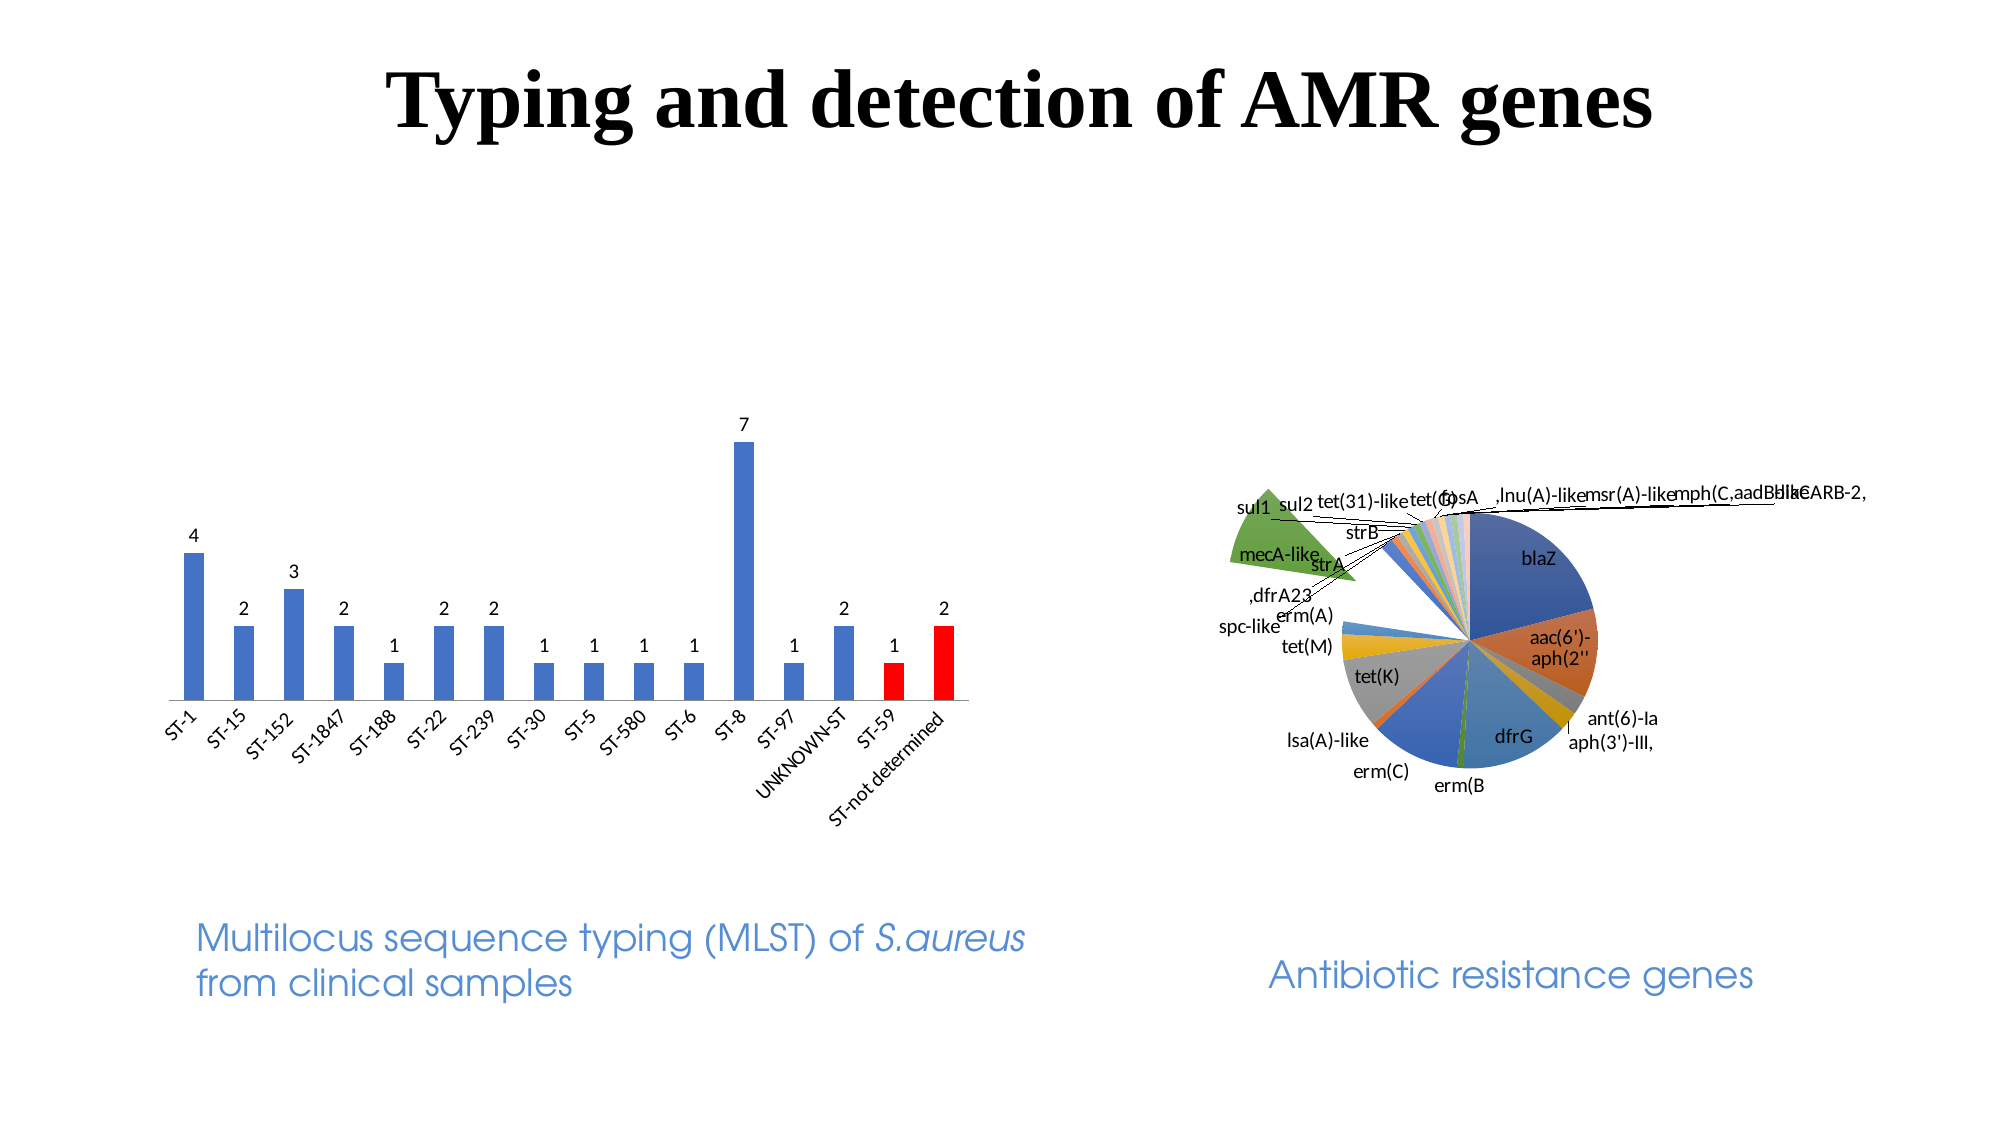

#

Typing and detection of AMR genes

### Chart

| Category | Sales |
|---|---|
| blaZ | 26.0 |
| aac(6')-aph(2'' | 14.0 |
| ant(6)-Ia | 3.0 |
| aph(3')-III,  | 3.0 |
| dfrG | 17.0 |
| erm(B | 1.0 |
| erm(C) | 14.0 |
| lsa(A)-like | 1.0 |
| tet(K) | 11.0 |
| tet(M) | 4.0 |
| erm(A) | 2.0 |
| mecA-like | 13.0 |
| spc-like | 2.0 |
| ,dfrA23 | 1.0 |
| strA | 1.0 |
| strB | 1.0 |
| sul1 | 1.0 |
| sul2 | 1.0 |
| tet(31)-like | 1.0 |
| tet(G) | 1.0 |
| fosA | 1.0 |
| ,lnu(A)-like | 1.0 |
| msr(A)-like | 1.0 |
| mph(C | 1.0 |
| ,aadB-like | 1.0 |
| blaCARB-2, | 1.0 |

### Chart

| Category | Sequence type distribution |
|---|---|
| ST-1 | 4.0 |
| ST-15 | 2.0 |
| ST-152  | 3.0 |
| ST-1847 | 2.0 |
| ST-188 | 1.0 |
| ST-22 | 2.0 |
| ST-239 | 2.0 |
| ST-30 | 1.0 |
| ST-5 | 1.0 |
| ST-580 | 1.0 |
| ST-6 | 1.0 |
| ST-8 | 7.0 |
| ST-97 | 1.0 |
| UNKNOWN-ST | 2.0 |
| ST-59 | 1.0 |
| ST-not determined  | 2.0 |
Multilocus sequence typing (MLST) of S.aureus
from clinical samples
Antibiotic resistance genes